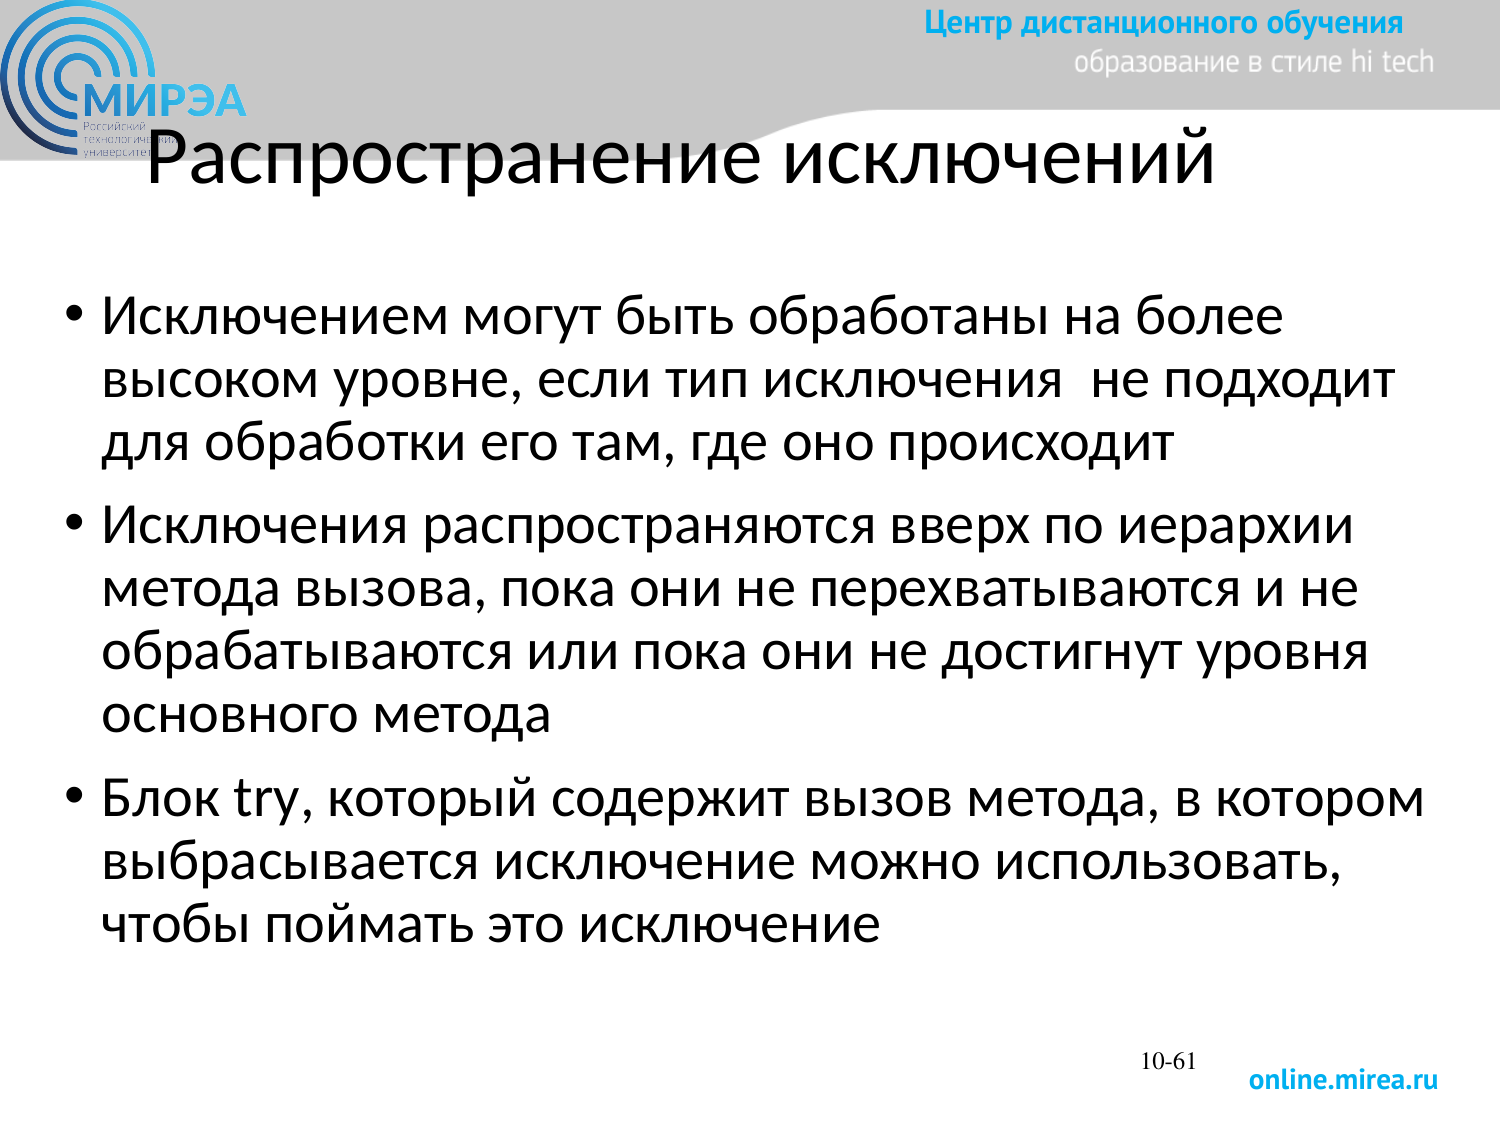

# Распространение исключений
Исключением могут быть обработаны на более высоком уровне, если тип исключения  не подходит для обработки его там, где оно происходит
Исключения распространяются вверх по иерархии метода вызова, пока они не перехватываются и не обрабатываются или пока они не достигнут уровня основного метода
Блок try, который содержит вызов метода, в котором выбрасывается исключение можно использовать, чтобы поймать это исключение

10-61